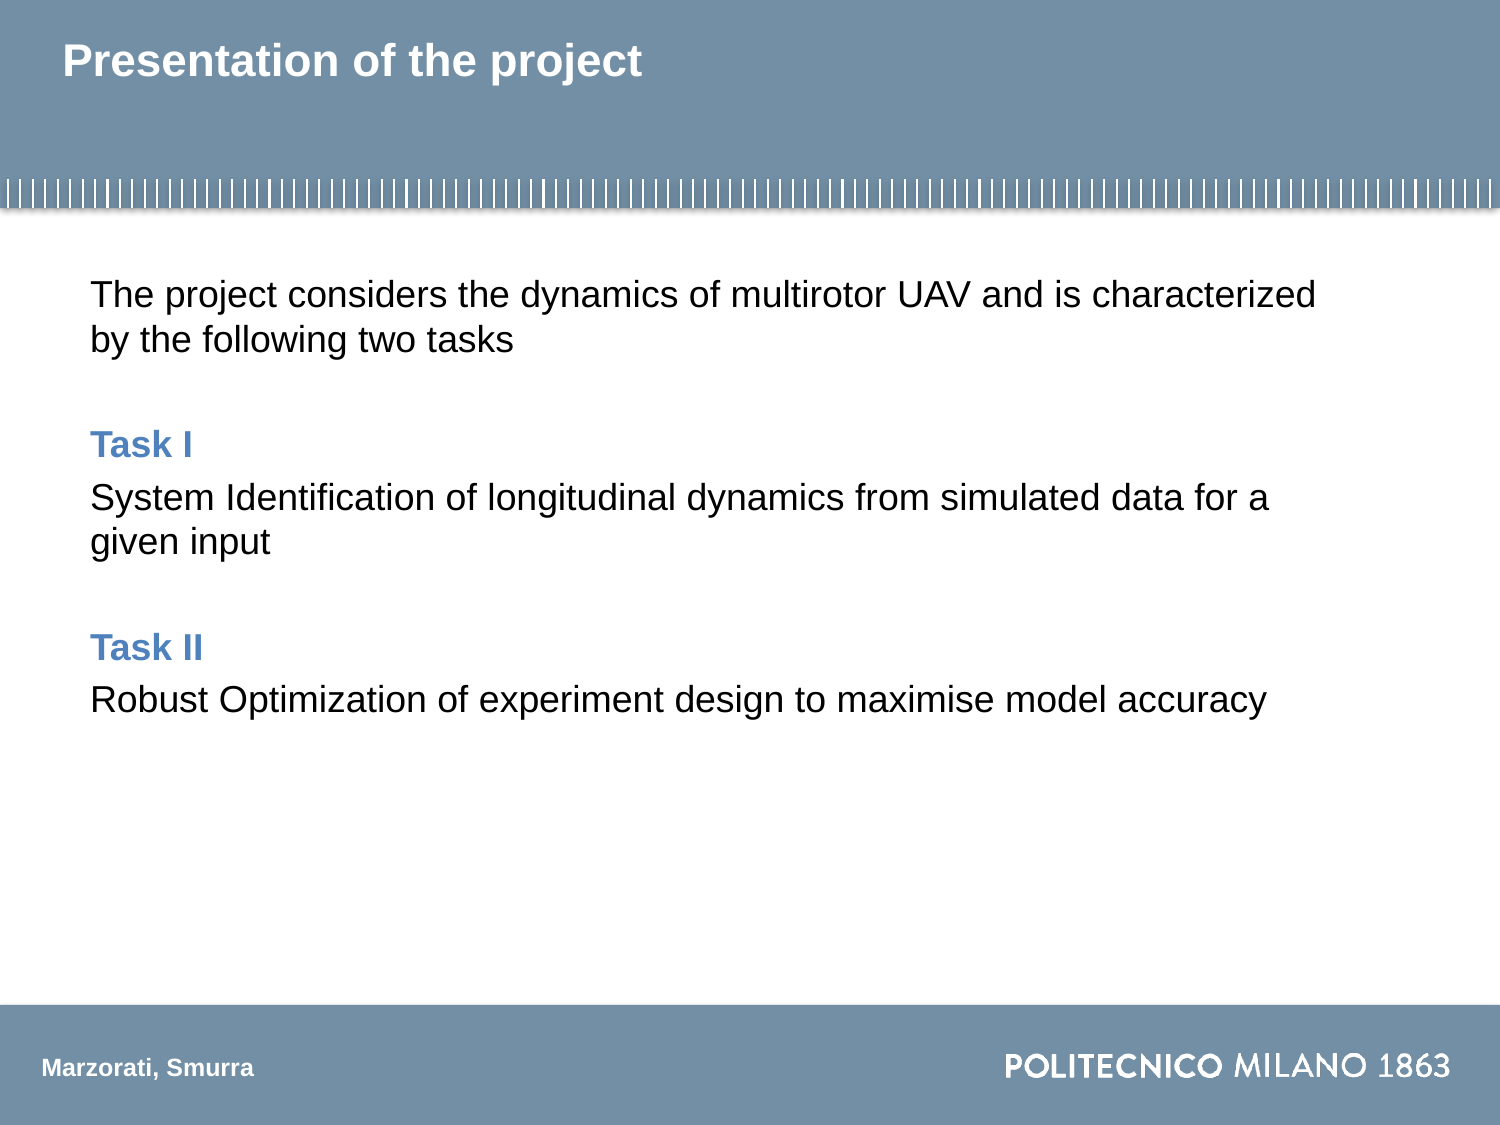

# Presentation of the project
The project considers the dynamics of multirotor UAV and is characterized by the following two tasks​
​
Task I​
System Identification of longitudinal dynamics from simulated data for a given input​
​
Task II​
Robust Optimization of experiment design to maximise model accuracy